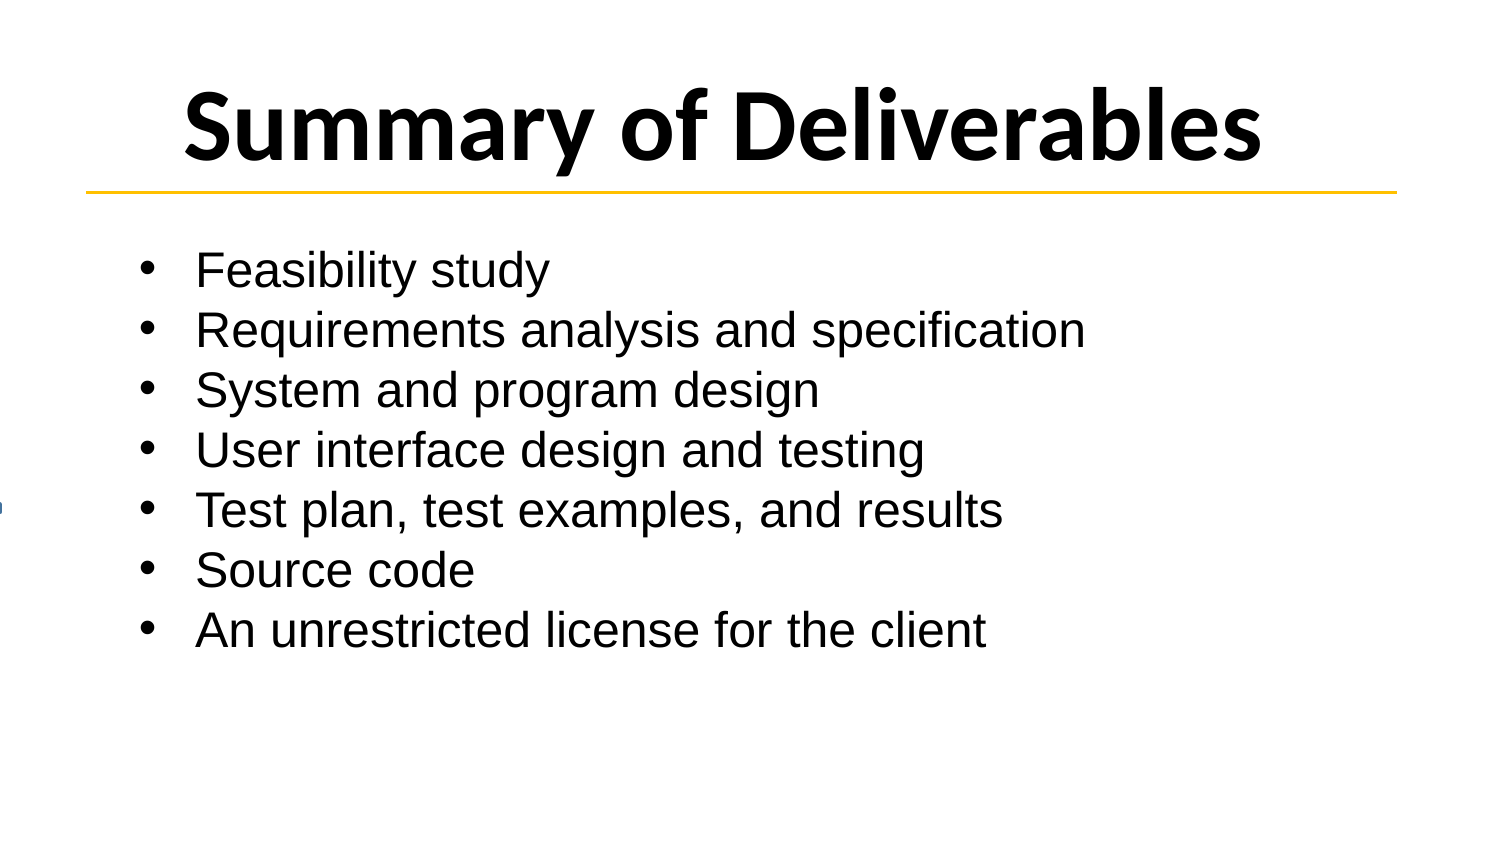

# Summary of Deliverables
Feasibility study
Requirements analysis and specification
System and program design
User interface design and testing
Test plan, test examples, and results
Source code
An unrestricted license for the client